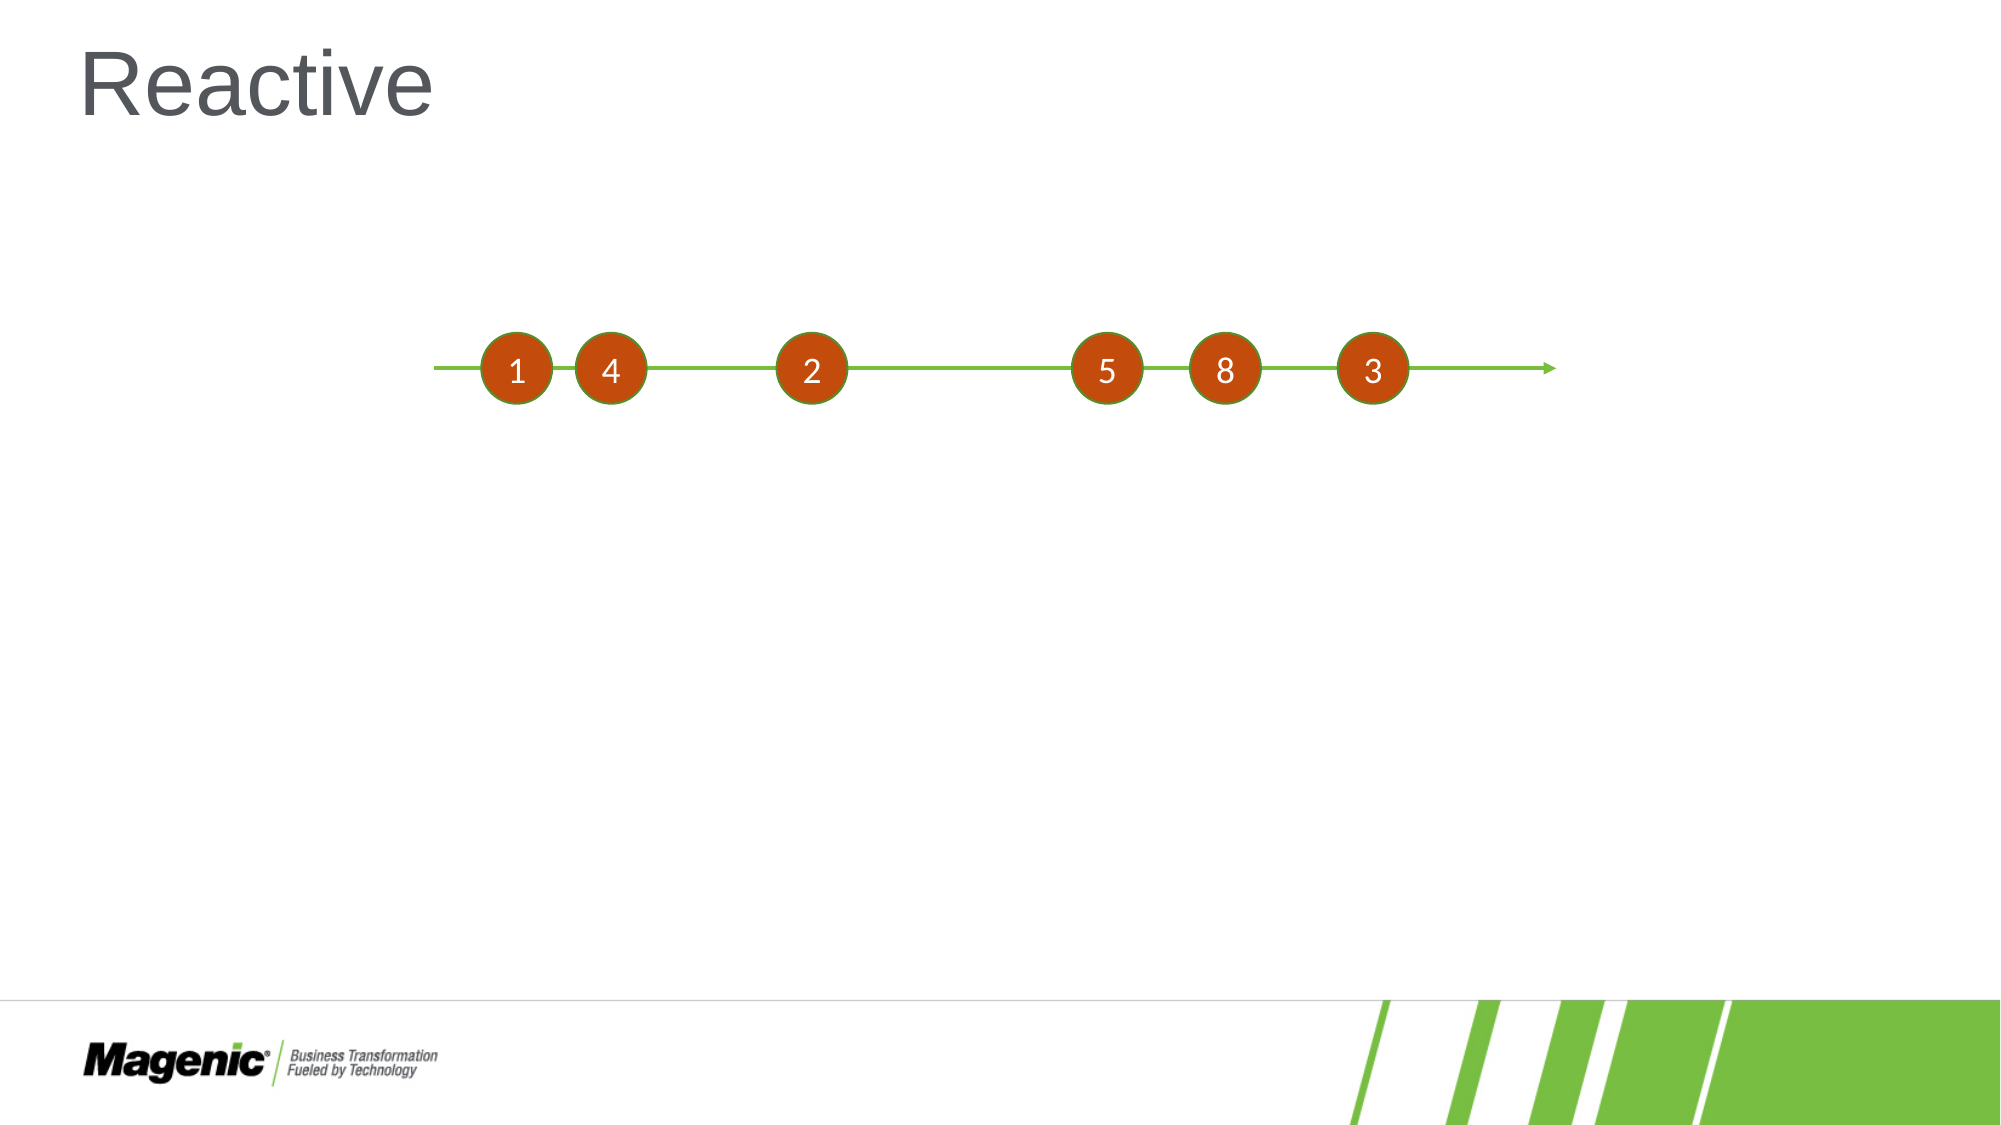

# Reactive
1
4
2
5
8
3